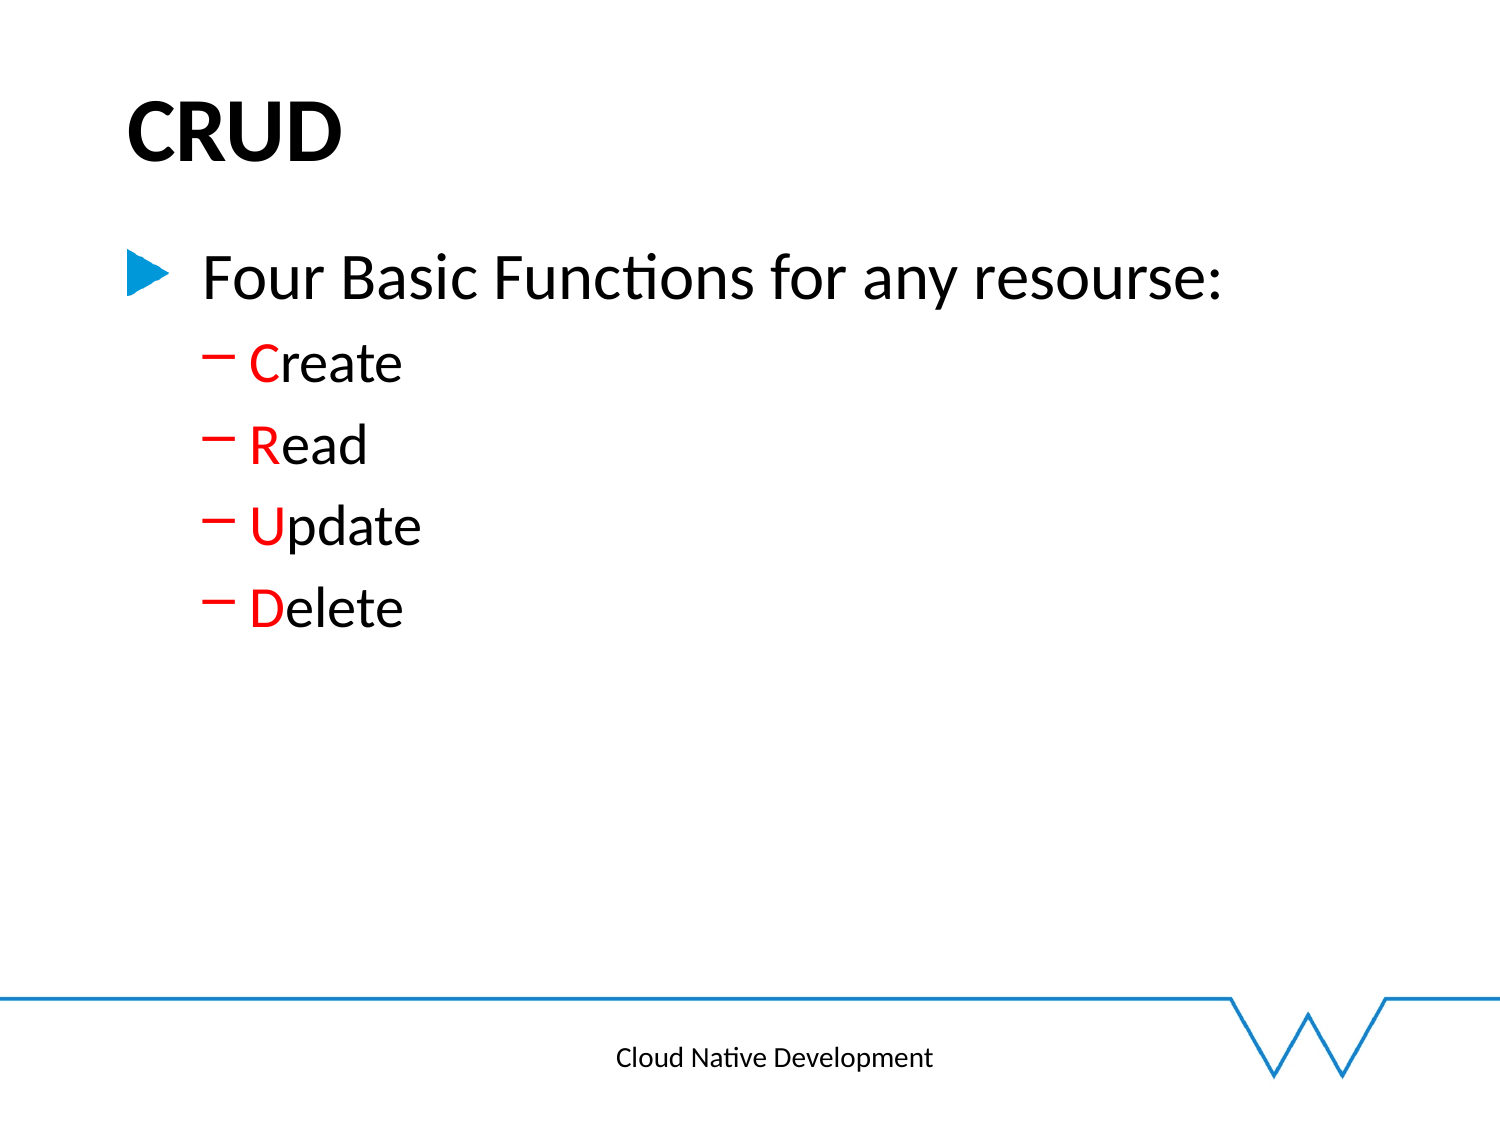

# CRUD
Four Basic Functions for any resourse:
Create
Read
Update
Delete
Cloud Native Development
21